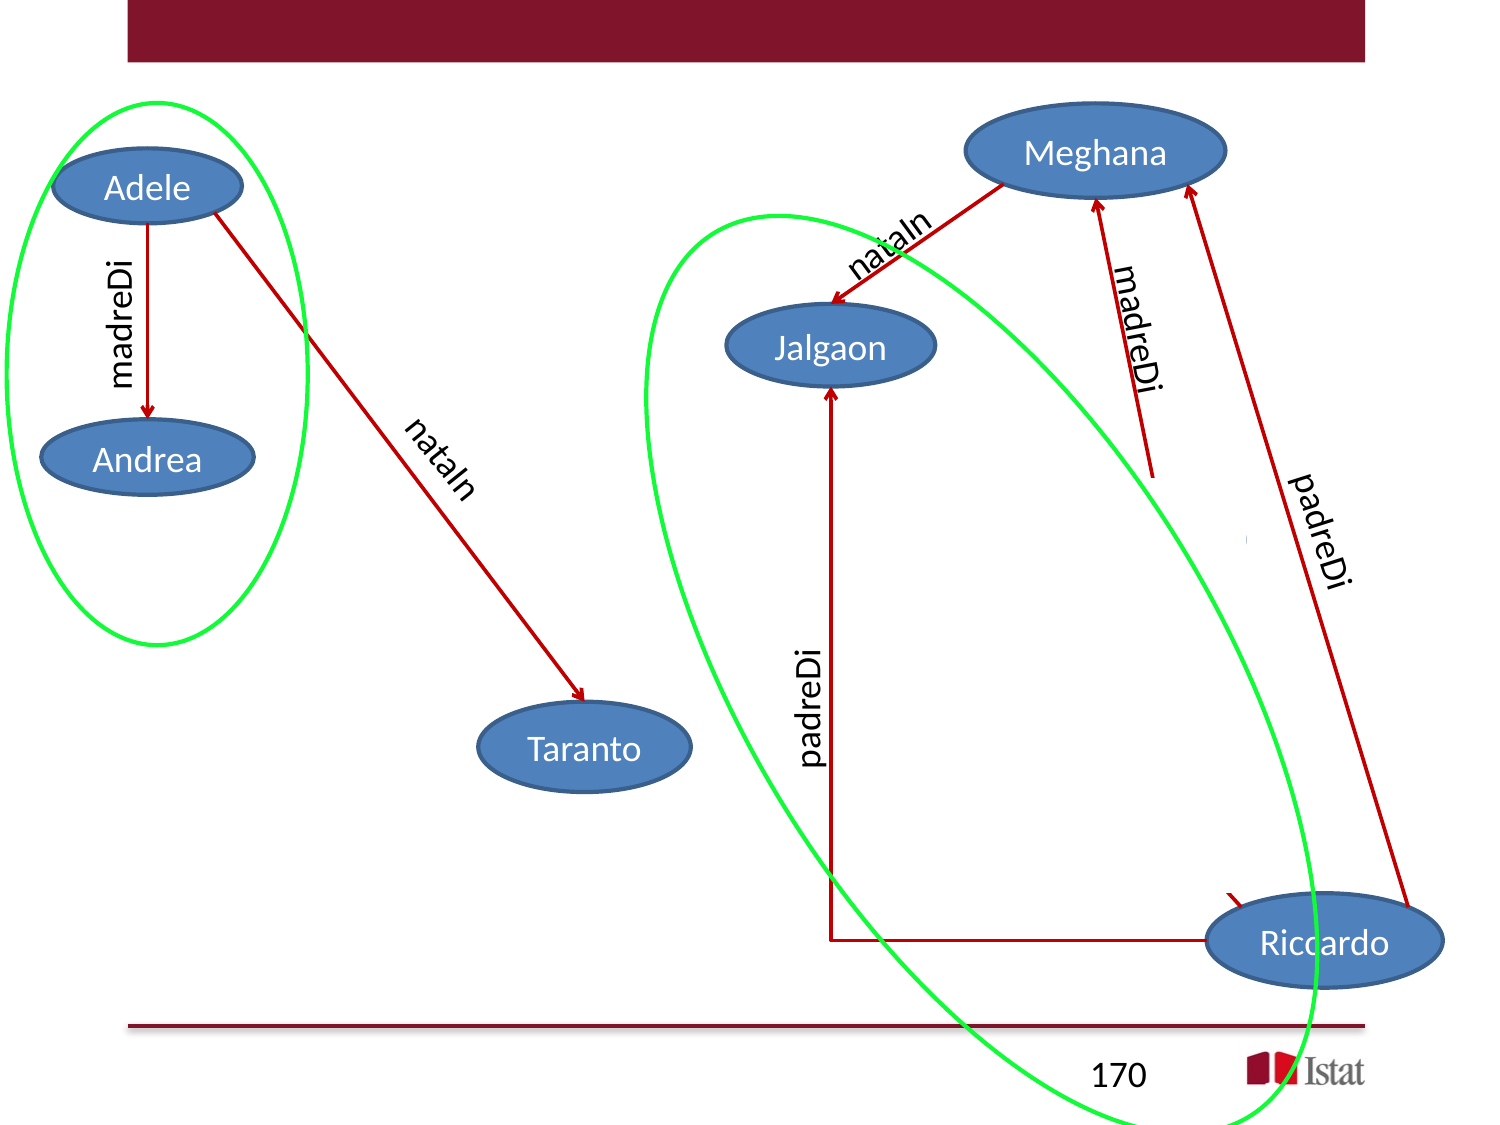

Meghana
nataIn
madreDi
Jalgaon
Laura
padreDi
nataIn
padreDi
Roma
nataIn
Riccardo
Adele
madreDi
Andrea
nataIn
Taranto

170